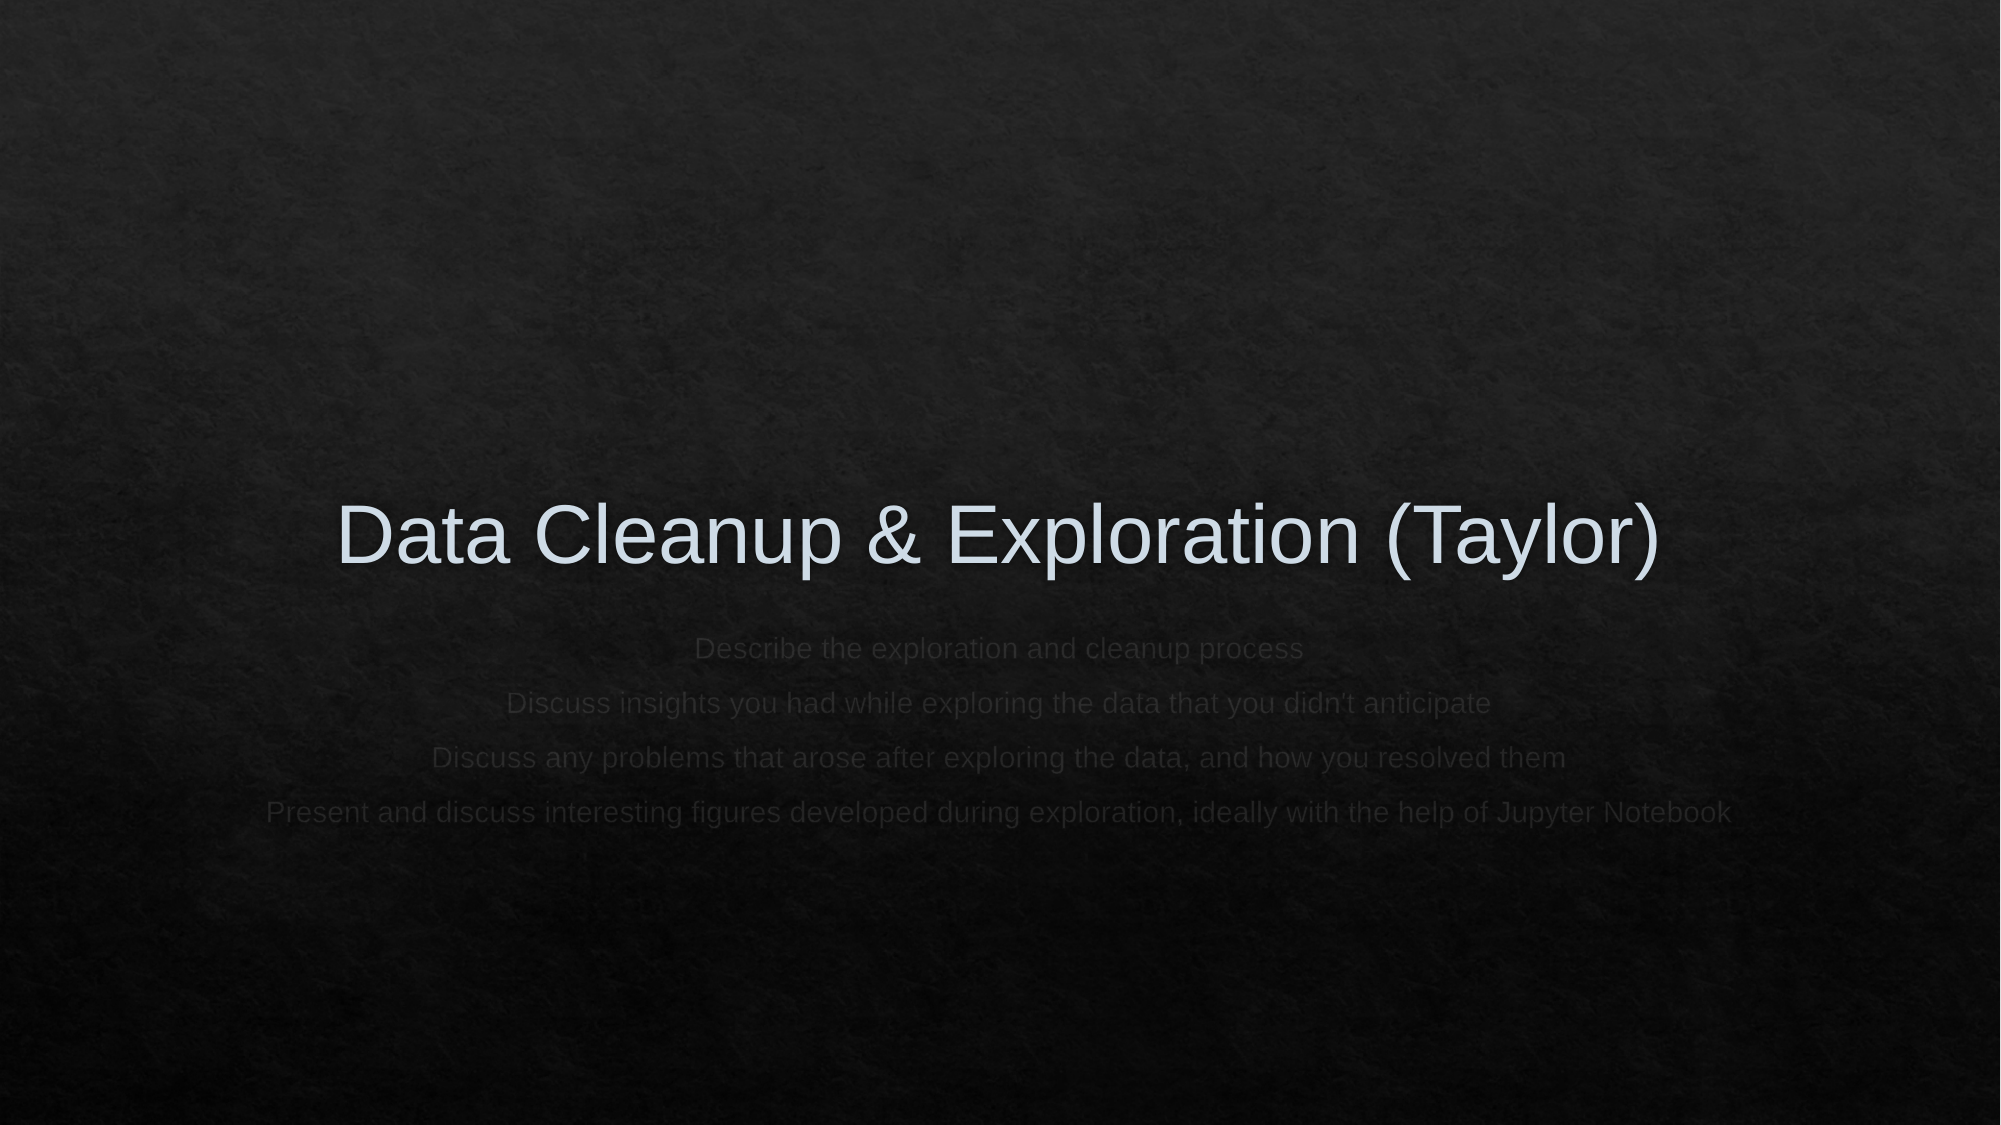

# Data Cleanup & Exploration (Taylor)
Describe the exploration and cleanup process
Discuss insights you had while exploring the data that you didn't anticipate
Discuss any problems that arose after exploring the data, and how you resolved them
Present and discuss interesting figures developed during exploration, ideally with the help of Jupyter Notebook